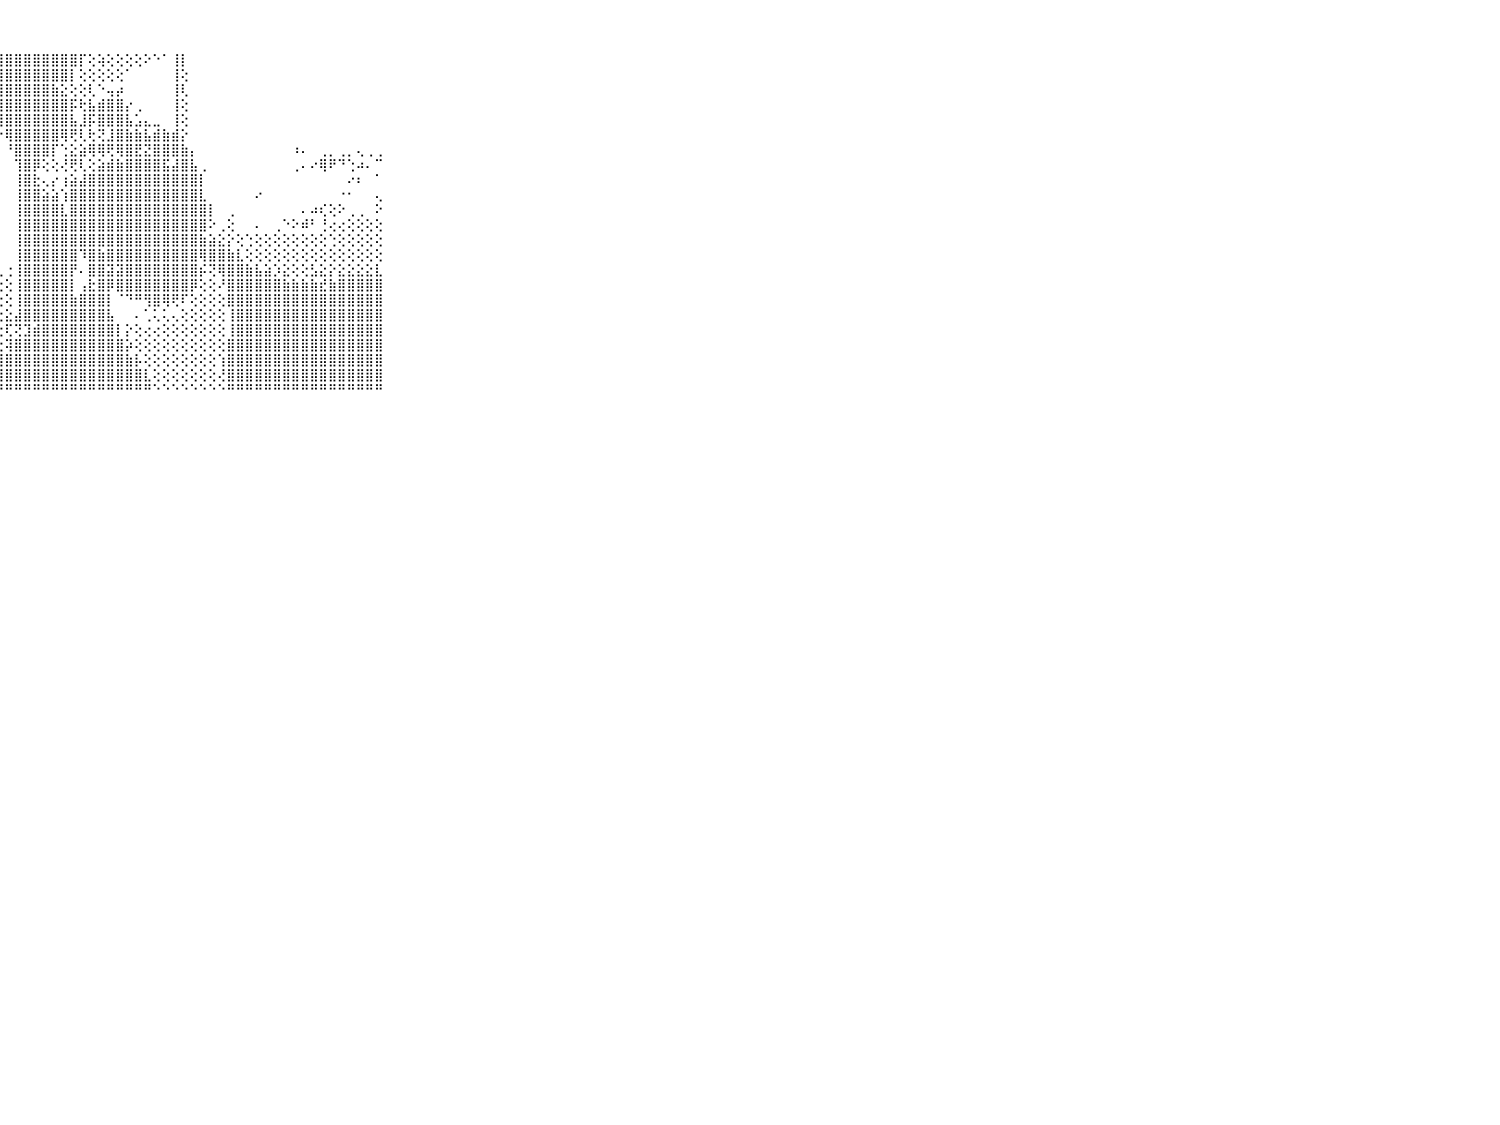

⠀⠀⠀⠀⠀⠀⠀⠀⠀⠀⠀⣿⣿⣿⣿⣿⣿⣿⣿⣿⣿⣿⣿⢕⢝⣿⣿⣿⣿⣿⣿⣿⣿⣿⣿⣿⡏⢕⢵⢕⢕⢕⢕⠕⠑⠁⢸⡇⠀⠀⠀⠀⠀⠀⠀⠀⠀⠀⠀⠀⠀⠀⠀⠀⠀⠀⠀⠀⠀⠀⠀⠀⠀⠀⠀⠀⠀⠀⠀⠀⠀
⠀⠀⠀⠀⠀⠀⠀⠀⠀⠀⠀⣿⣿⣿⣿⣿⣿⣿⣿⣿⣿⣿⣿⣕⣵⣿⣿⣿⣿⣿⣿⣿⣿⣿⣿⡇⢕⢕⢕⢕⢕⠁⠀⠀⠀⠀⢸⢕⠀⠀⠀⠀⠀⠀⠀⠀⠀⠀⠀⠀⠀⠀⠀⠀⠀⠀⠀⠀⠀⠀⠀⠀⠀⠀⠀⠀⠀⠀⠀⠀⠀
⠀⠀⠀⠀⠀⠀⠀⠀⠀⠀⠀⣿⣿⣿⣿⣿⣿⣿⣿⣿⣿⣿⣿⣿⣿⣿⣿⣿⣿⣿⣿⣿⣿⣷⣕⢕⢕⢇⠑⢤⡴⠀⠀⠀⠀⠀⢸⢇⠀⠀⠀⠀⠀⠀⠀⠀⠀⠀⠀⠀⠀⠀⠀⠀⠀⠀⠀⠀⠀⠀⠀⠀⠀⠀⠀⠀⠀⠀⠀⠀⠀
⠀⠀⠀⠀⠀⠀⠀⠀⠀⠀⠀⣿⣿⣿⣿⣿⣿⣿⣿⣿⣿⣿⣿⣿⣿⣿⣿⣿⣿⣿⣿⣿⣿⣿⣿⡯⢗⣧⣾⣿⣿⡔⢀⠀⠀⠀⢸⢕⠀⠀⠀⠀⠀⠀⠀⠀⠀⠀⠀⠀⠀⠀⠀⠀⠀⠀⠀⠀⠀⠀⠀⠀⠀⠀⠀⠀⠀⠀⠀⠀⠀
⠀⠀⠀⠀⠀⠀⠀⠀⠀⠀⠀⣿⣿⣿⣿⣿⣿⣿⣿⣿⣿⣿⣿⠏⠁⢁⠜⢿⣿⣿⣿⣿⣿⣿⣿⣧⣸⡯⣿⣿⣿⣧⣡⣄⣀⠀⢸⢕⠀⠀⠀⠀⠀⠀⠀⠀⠀⠀⠀⠀⠀⠀⠀⠀⠀⠀⠀⠀⠀⠀⠀⠀⠀⠀⠀⠀⠀⠀⠀⠀⠀
⠀⠀⠀⠀⠀⠀⠀⠀⠀⠀⠀⣿⣿⣿⣿⣿⣿⣿⣿⣿⣿⣿⢇⠐⠄⠄⠐⠕⢿⣿⣿⣿⣿⣿⢿⢟⢇⢗⢝⣸⣿⣷⣷⣧⣾⣷⣾⡕⠀⠀⠀⠀⠀⠀⠀⠀⠀⠀⠀⠀⠀⠀⠀⠀⠀⠀⠀⠀⠀⠀⠀⠀⠀⠀⠀⠀⠀⠀⠀⠀⠀
⠀⠀⠀⠀⠀⠀⠀⠀⠀⠀⠀⣿⣿⣿⣿⣿⣿⣿⣿⣿⣿⣿⡕⠀⠀⠀⠀⠀⠘⣿⣿⣿⣿⡏⢑⣕⣵⢿⢿⢟⢿⣿⣟⣝⣿⣿⣿⣷⡄⠀⠀⠀⠀⠀⠀⠀⠀⠀⠀⠰⠄⠀⢀⡀⢀⡀⢄⢀⢀⠀⠀⠀⠀⠀⠀⠀⠀⠀⠀⠀⠀
⠀⠀⠀⠀⠀⠀⠀⠀⠀⠀⠀⣿⣿⣿⣿⣿⣿⣿⣿⣿⣿⣿⣿⡄⠀⠀⠀⠀⠀⢹⣿⡿⢕⢕⢜⢟⢇⢕⣵⣾⣷⣿⣿⣿⣿⣯⣼⣿⣧⢀⠀⠀⠀⠀⠀⠀⠀⠀⠀⢀⠄⠔⢿⠟⠙⢑⠴⠄⠉⠀⠀⠀⠀⠀⠀⠀⠀⠀⠀⠀⠀
⠀⠀⠀⠀⠀⠀⠀⠀⠀⠀⠀⣿⣿⣿⣿⣿⣿⣿⣿⣿⣿⣿⣿⡇⠀⠀⠀⠀⠀⢸⣿⣗⢄⡔⢰⣵⣼⣿⣿⣿⣿⣿⣿⣿⣿⣿⣿⣿⣿⡇⠀⠀⠀⠀⠀⠀⠀⠀⠀⠀⠀⠀⠀⠀⠀⠔⠆⠀⠁⠀⠀⠀⠀⠀⠀⠀⠀⠀⠀⠀⠀
⠀⠀⠀⠀⠀⠀⠀⠀⠀⠀⠀⣿⣿⣿⣿⣿⣿⣿⣿⣿⣿⣿⣿⡇⠀⠀⠀⠀⠀⢸⣿⣿⣵⣵⢱⣿⣿⣿⣿⣿⣿⣿⣿⣿⣿⣿⣿⣿⣿⣇⠀⠀⠀⠀⠀⠔⠀⠀⠀⠀⠀⠀⠀⠀⠐⠂⠀⠀⢄⠀⠀⠀⠀⠀⠀⠀⠀⠀⠀⠀⠀
⠀⠀⠀⠀⠀⠀⠀⠀⠀⠀⠀⣿⣿⣿⣿⣿⣿⣿⣿⣿⣿⣿⣿⡇⠀⠀⠀⠀⠀⢸⣿⣿⣿⣿⣇⣿⣿⣿⣿⣿⣿⣿⣿⣿⣿⣿⣿⣿⣿⣿⡇⠀⢀⠀⠀⠀⠀⠀⠀⠀⠄⠴⢎⢕⠕⢀⢀⠀⠕⠀⠀⠀⠀⠀⠀⠀⠀⠀⠀⠀⠀
⠀⠀⠀⠀⠀⠀⠀⠀⠀⠀⠀⣿⣿⣿⣿⣿⣿⣿⣿⣿⣿⣿⣿⡇⠀⠀⠀⠀⠀⢸⣿⣿⣿⣿⣿⣿⣿⣿⣿⣿⣿⣿⣿⣿⣿⣿⣿⣿⣿⣿⠕⢀⢕⠀⠀⠄⠀⢀⠑⠕⠾⠃⢘⢔⢔⢕⢕⢕⢕⠀⠀⠀⠀⠀⠀⠀⠀⠀⠀⠀⠀
⠀⠀⠀⠀⠀⠀⠀⠀⠀⠀⠀⣿⣿⣿⣿⣿⣿⣿⣿⣿⣿⣿⡟⢑⠀⠀⠀⠀⠀⢸⣿⣿⣿⣿⣿⣿⣿⣿⣿⣿⣿⣿⣿⣿⣿⣿⣿⣿⣿⣷⣵⣕⡕⢕⢑⢕⢕⢕⢕⢕⢕⢕⢕⢑⢕⢕⢕⢕⢕⠀⠀⠀⠀⠀⠀⠀⠀⠀⠀⠀⠀
⠀⠀⠀⠀⠀⠀⠀⠀⠀⠀⠀⣿⣿⣿⣿⣿⣿⣿⣿⣿⣿⣿⡇⢐⢄⠀⠀⠀⠀⢸⣿⣿⣿⣿⣿⣿⠹⣿⣷⣿⣿⣿⣿⣿⣿⣿⣿⣿⣿⢿⣿⣿⣷⣇⢕⢕⢕⢕⢕⢕⢕⢕⢕⢕⢕⢕⢕⢕⢕⠀⠀⠀⠀⠀⠀⠀⠀⠀⠀⠀⠀
⠀⠀⠀⠀⠀⠀⠀⠀⠀⠀⠀⣿⣿⣿⣿⣿⣿⣿⣿⣿⣿⣿⡇⢕⢑⢀⢀⢀⢐⢸⣿⣿⣿⣿⣿⡟⠄⣿⣿⣽⣽⣿⣿⣿⣿⣿⣿⣿⣿⡮⢝⢿⣿⣿⣷⣧⣵⡱⣕⢕⢕⣣⣕⡕⣕⣕⣕⣕⣇⠀⠀⠀⠀⠀⠀⠀⠀⠀⠀⠀⠀
⠀⠀⠀⠀⠀⠀⠀⠀⠀⠀⠀⣿⣿⣿⣿⣿⣿⣿⣿⣿⣿⣿⡇⢕⢕⢕⢕⢕⢕⢸⣿⣿⣿⣿⣿⡇⢠⣗⣿⡿⣿⣿⣿⣿⣿⣿⣿⣿⡿⢕⢕⠜⣿⣿⣿⣿⣿⣿⣷⣷⣷⣷⣞⣷⣿⣿⣿⣿⣿⠀⠀⠀⠀⠀⠀⠀⠀⠀⠀⠀⠀
⠀⠀⠀⠀⠀⠀⠀⠀⠀⠀⠀⣿⣿⣿⣿⣿⣿⣿⣿⣿⣿⣿⡇⢕⢕⢕⢕⢕⢕⢸⣿⣿⣿⣿⣿⣷⣿⣿⣿⡇⠈⠙⠛⢻⣿⢿⢟⠏⢕⢕⢕⢕⣿⣿⣿⣿⣿⣿⣿⣿⣿⣿⣿⣿⣿⣿⣿⣿⣿⠀⠀⠀⠀⠀⠀⠀⠀⠀⠀⠀⠀
⠀⠀⠀⠀⠀⠀⠀⠀⠀⠀⠀⣿⣿⣿⣿⣿⣿⣿⣿⣿⣿⣿⣕⣕⣕⣕⣕⣕⣕⣼⣿⣿⣿⣿⣿⣿⣿⣿⣿⣧⠀⠀⠄⢁⢅⢅⢄⢕⢕⢕⢕⢕⢸⣿⣿⣿⣿⣿⣿⣿⣿⣿⣿⣿⣿⣿⣿⣿⣿⠀⠀⠀⠀⠀⠀⠀⠀⠀⠀⠀⠀
⠀⠀⠀⠀⠀⠀⠀⠀⠀⠀⠀⣿⣿⣿⣿⣿⣿⣿⣿⣿⣿⣿⣽⣽⣽⣷⢕⢕⢏⢝⣹⣾⣿⣿⣿⣿⣿⣿⣿⣿⡇⡕⢕⢔⢔⢕⢕⢕⢕⢕⢕⢕⢸⣿⣿⣿⣿⣿⣿⣿⣿⣿⣿⣿⣿⣿⣿⣿⣿⠀⠀⠀⠀⠀⠀⠀⠀⠀⠀⠀⠀
⠀⠀⠀⠀⠀⠀⠀⠀⠀⠀⠀⣿⣿⣿⣿⣿⣿⣿⣿⣿⣿⣿⡿⢟⢏⢝⢕⢕⢽⣿⣿⣿⣿⣿⣿⣿⣿⣿⣿⣿⣿⡵⢕⢕⢕⢕⢕⢕⢕⢕⢕⢕⣿⣿⣿⣿⣿⣿⣿⣿⣿⣿⣿⣿⣿⣿⣿⣿⣿⠀⠀⠀⠀⠀⠀⠀⠀⠀⠀⠀⠀
⠀⠀⠀⠀⠀⠀⠀⠀⠀⠀⠀⣿⣿⣿⣿⣿⣿⣿⣿⢟⢏⣵⣷⣿⢾⣿⣿⣿⣿⣿⣿⣿⣿⣿⣿⣿⣿⣿⣿⣿⣿⣷⡧⢕⢕⢕⢕⢕⢕⢕⢕⢱⣿⣿⣿⣿⣿⣿⣿⣿⣿⣿⣿⣿⣿⣿⣿⣿⣿⠀⠀⠀⠀⠀⠀⠀⠀⠀⠀⠀⠀
⠀⠀⠀⠀⠀⠀⠀⠀⠀⠀⠀⣿⣿⣿⢿⡿⣿⣿⣵⣾⣷⣵⣗⣜⣝⣟⣿⣿⣿⣿⣿⣿⣿⣿⣿⣿⣿⣿⣿⣿⣿⣿⣿⣇⢕⢕⢕⢕⢕⢕⢕⢜⣿⣿⣿⣿⣿⣿⣿⣿⣿⣿⣿⣿⣿⣿⣿⣿⣿⠀⠀⠀⠀⠀⠀⠀⠀⠀⠀⠀⠀
⠀⠀⠀⠀⠀⠀⠀⠀⠀⠀⠀⠛⠋⠑⠛⠛⠛⠛⠛⠛⠛⠛⠛⠛⠛⠛⠛⠛⠛⠛⠛⠛⠛⠛⠛⠛⠛⠛⠛⠛⠛⠛⠛⠛⠑⠑⠑⠑⠑⠑⠑⠑⠛⠛⠛⠛⠛⠛⠛⠛⠛⠛⠛⠛⠛⠛⠛⠛⠛⠀⠀⠀⠀⠀⠀⠀⠀⠀⠀⠀⠀